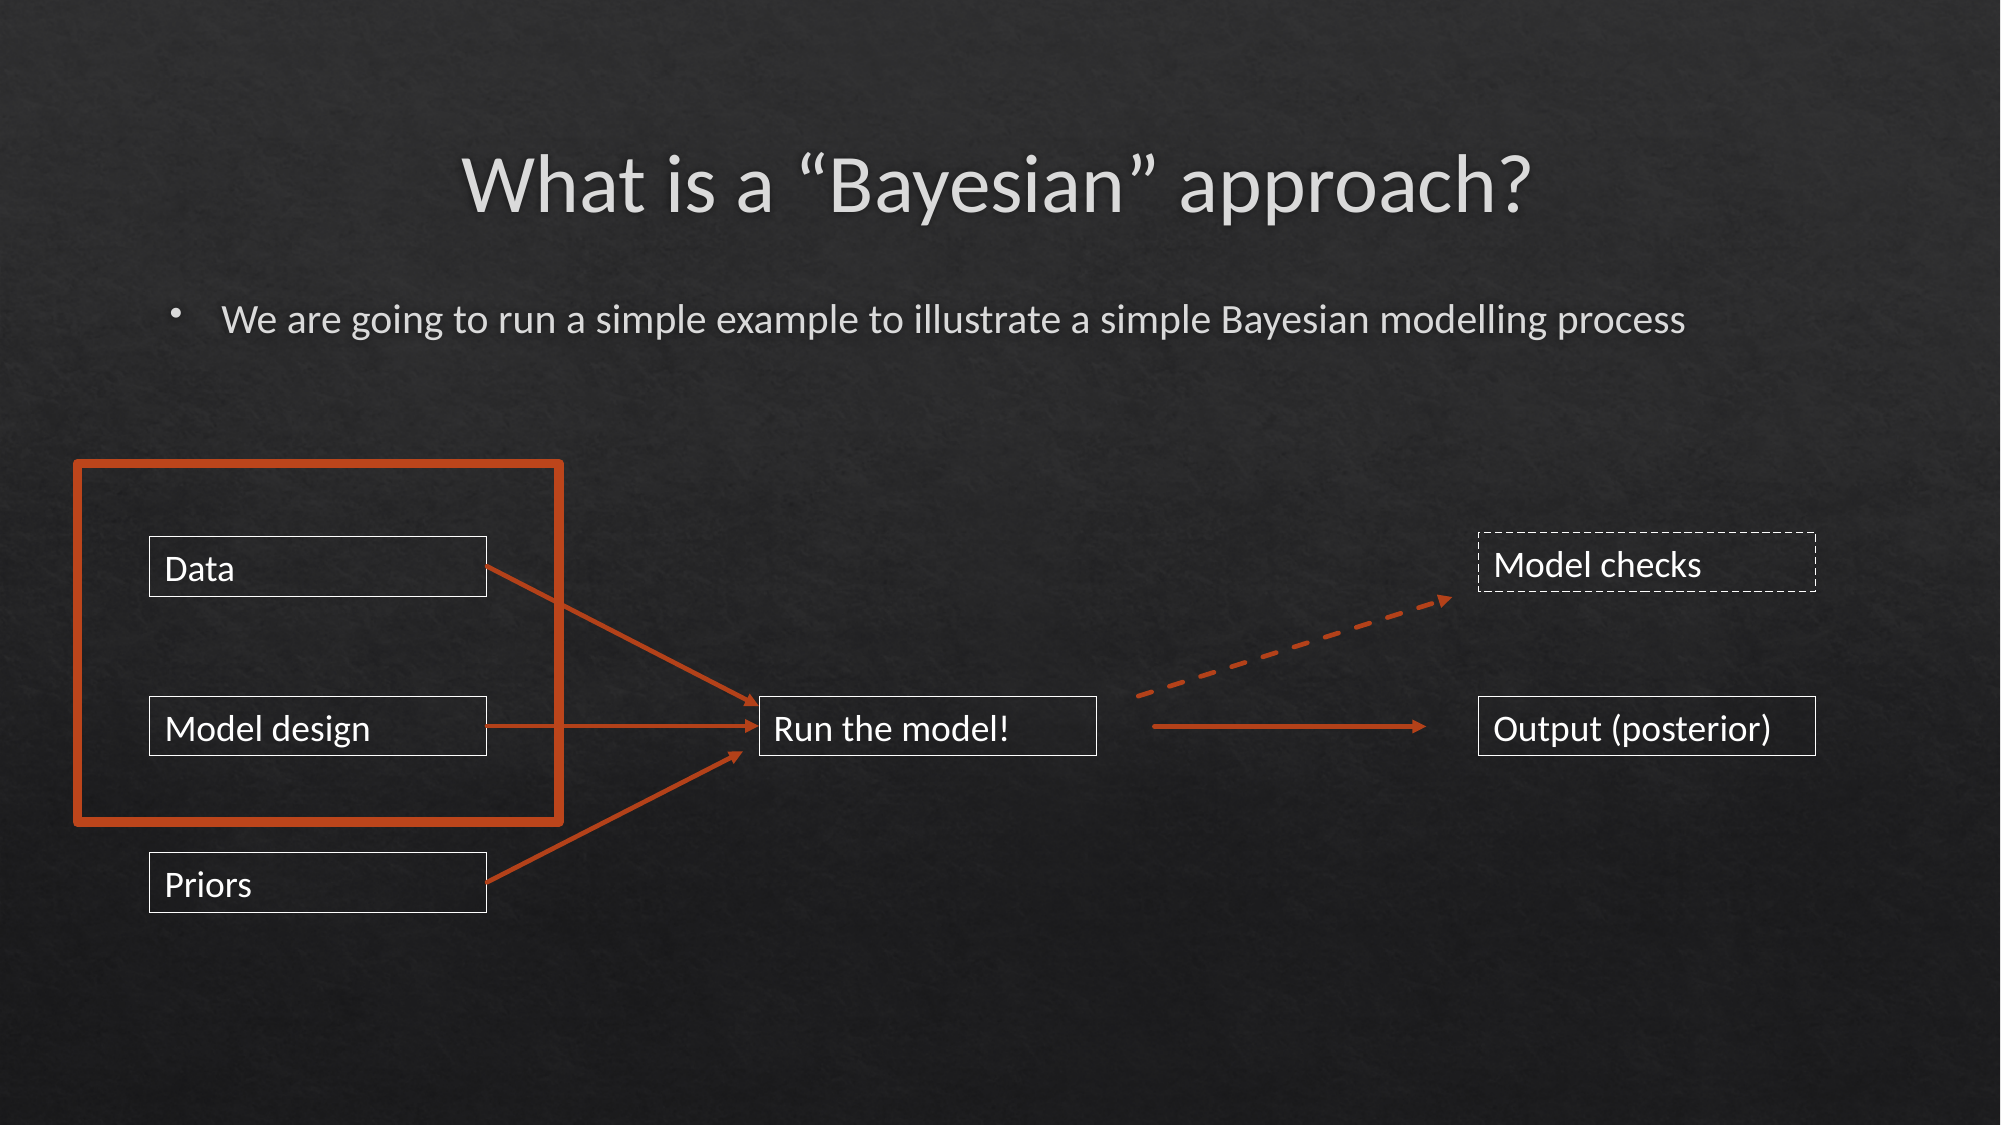

# What is a “Bayesian” approach?
We are going to run a simple example to illustrate a simple Bayesian modelling process

Model checks
Data
Model design
Run the model!
Output (posterior)
Priors